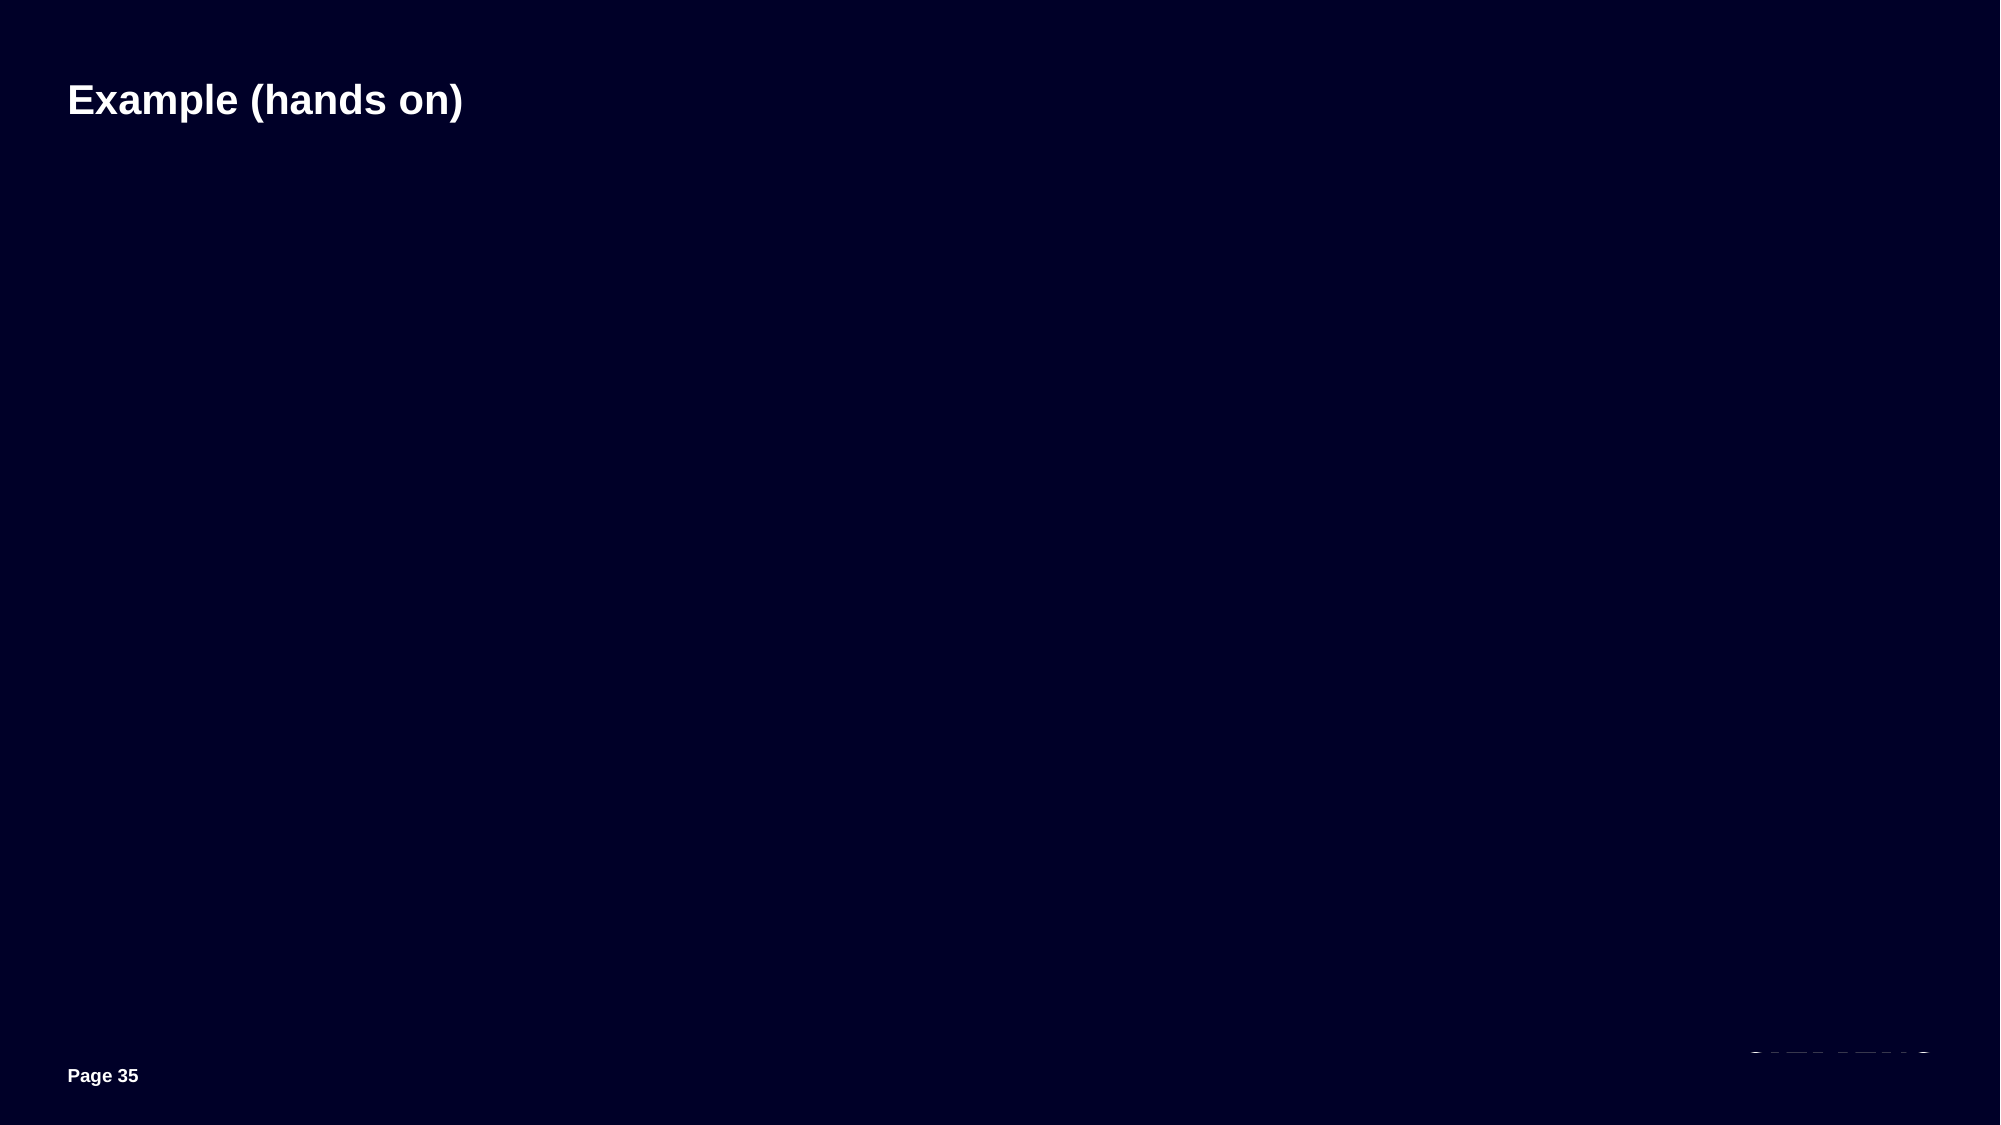

# Example (hands on)
Page 35
Unrestricted | © Siemens 2024 | MM-DD-2024 | Siemens Digital Industries Software